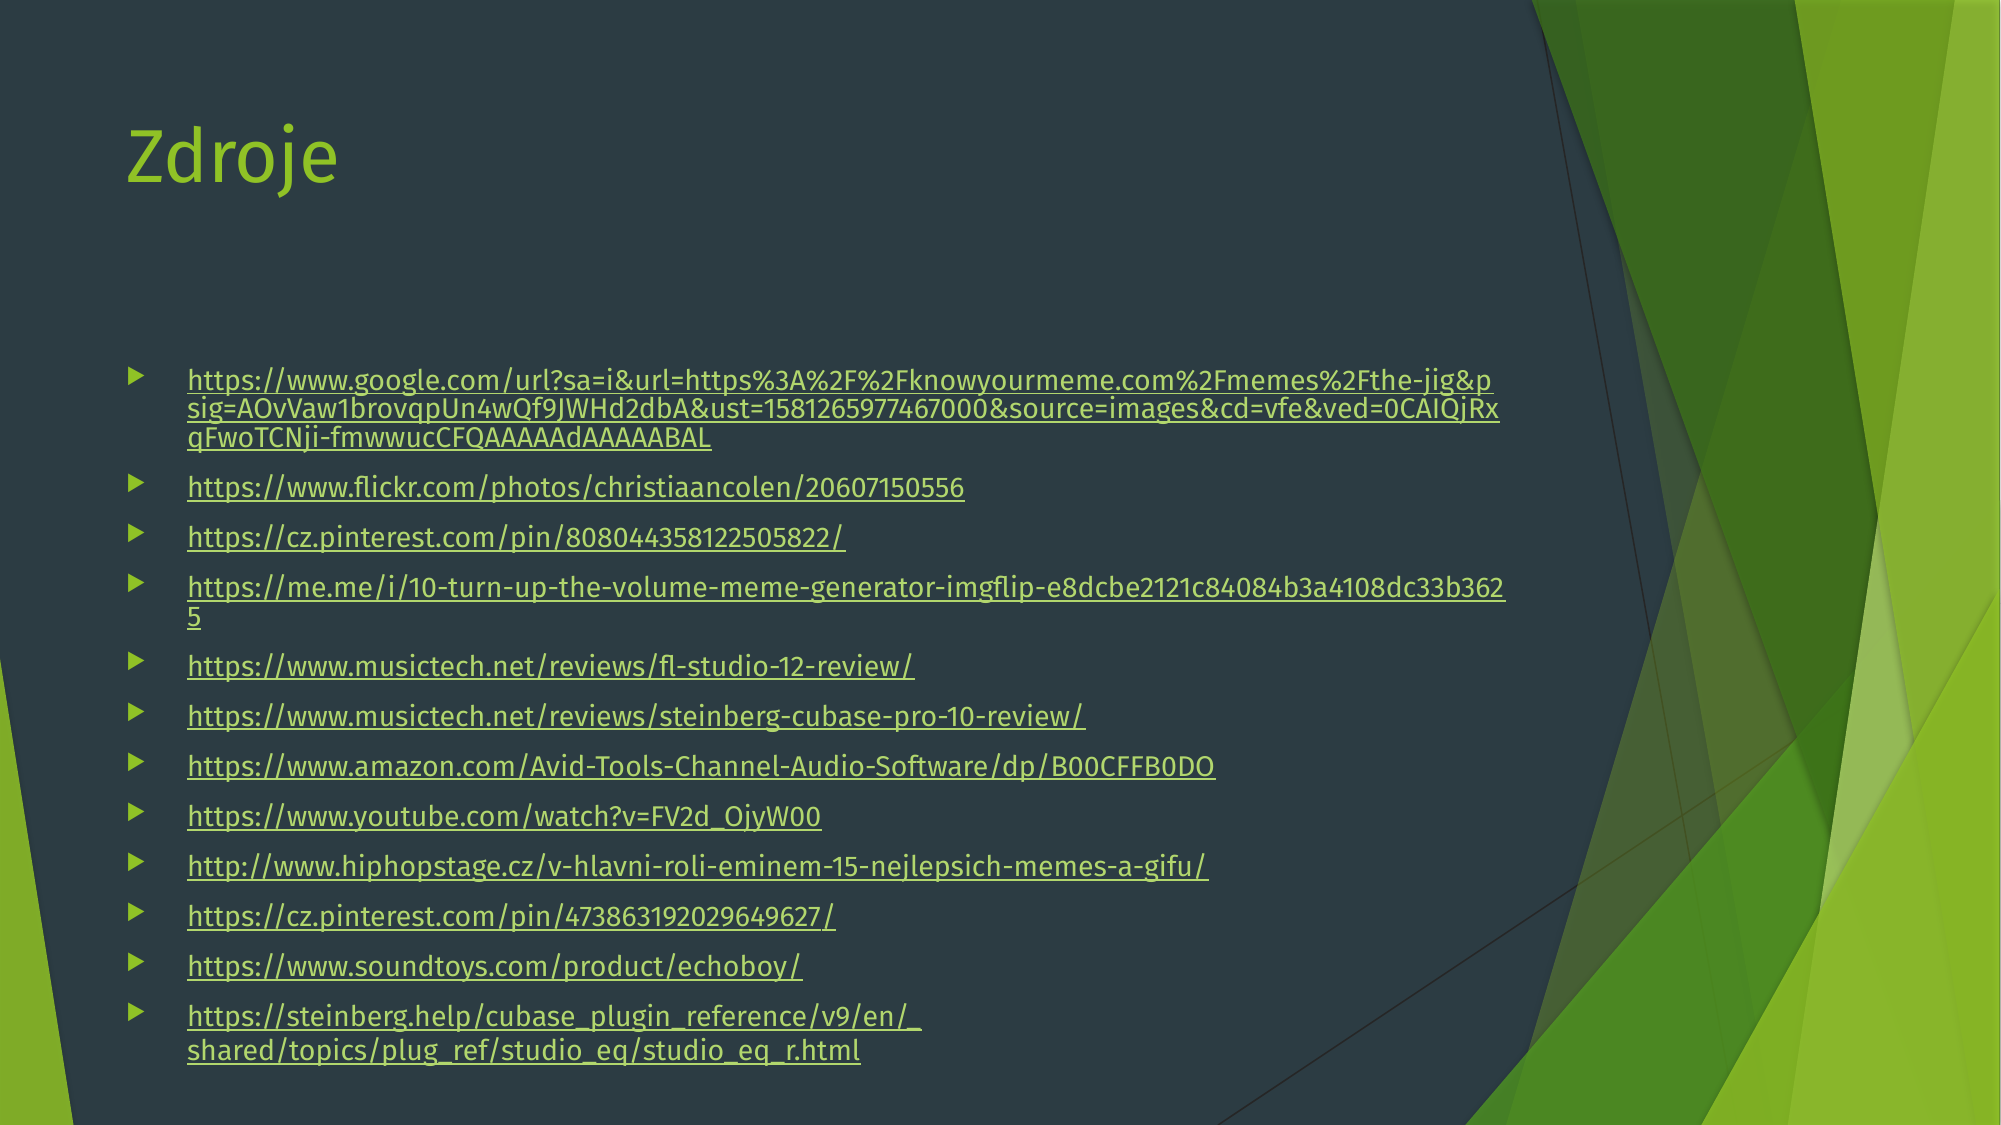

# Zdroje
https://www.google.com/url?sa=i&url=https%3A%2F%2Fknowyourmeme.com%2Fmemes%2Fthe-jig&psig=AOvVaw1brovqpUn4wQf9JWHd2dbA&ust=1581265977467000&source=images&cd=vfe&ved=0CAIQjRxqFwoTCNji-fmwwucCFQAAAAAdAAAAABAL
https://www.flickr.com/photos/christiaancolen/20607150556
https://cz.pinterest.com/pin/808044358122505822/
https://me.me/i/10-turn-up-the-volume-meme-generator-imgflip-e8dcbe2121c84084b3a4108dc33b3625
https://www.musictech.net/reviews/fl-studio-12-review/
https://www.musictech.net/reviews/steinberg-cubase-pro-10-review/
https://www.amazon.com/Avid-Tools-Channel-Audio-Software/dp/B00CFFB0DO
https://www.youtube.com/watch?v=FV2d_OjyW00
http://www.hiphopstage.cz/v-hlavni-roli-eminem-15-nejlepsich-memes-a-gifu/
https://cz.pinterest.com/pin/473863192029649627/
https://www.soundtoys.com/product/echoboy/
https://steinberg.help/cubase_plugin_reference/v9/en/_shared/topics/plug_ref/studio_eq/studio_eq_r.html